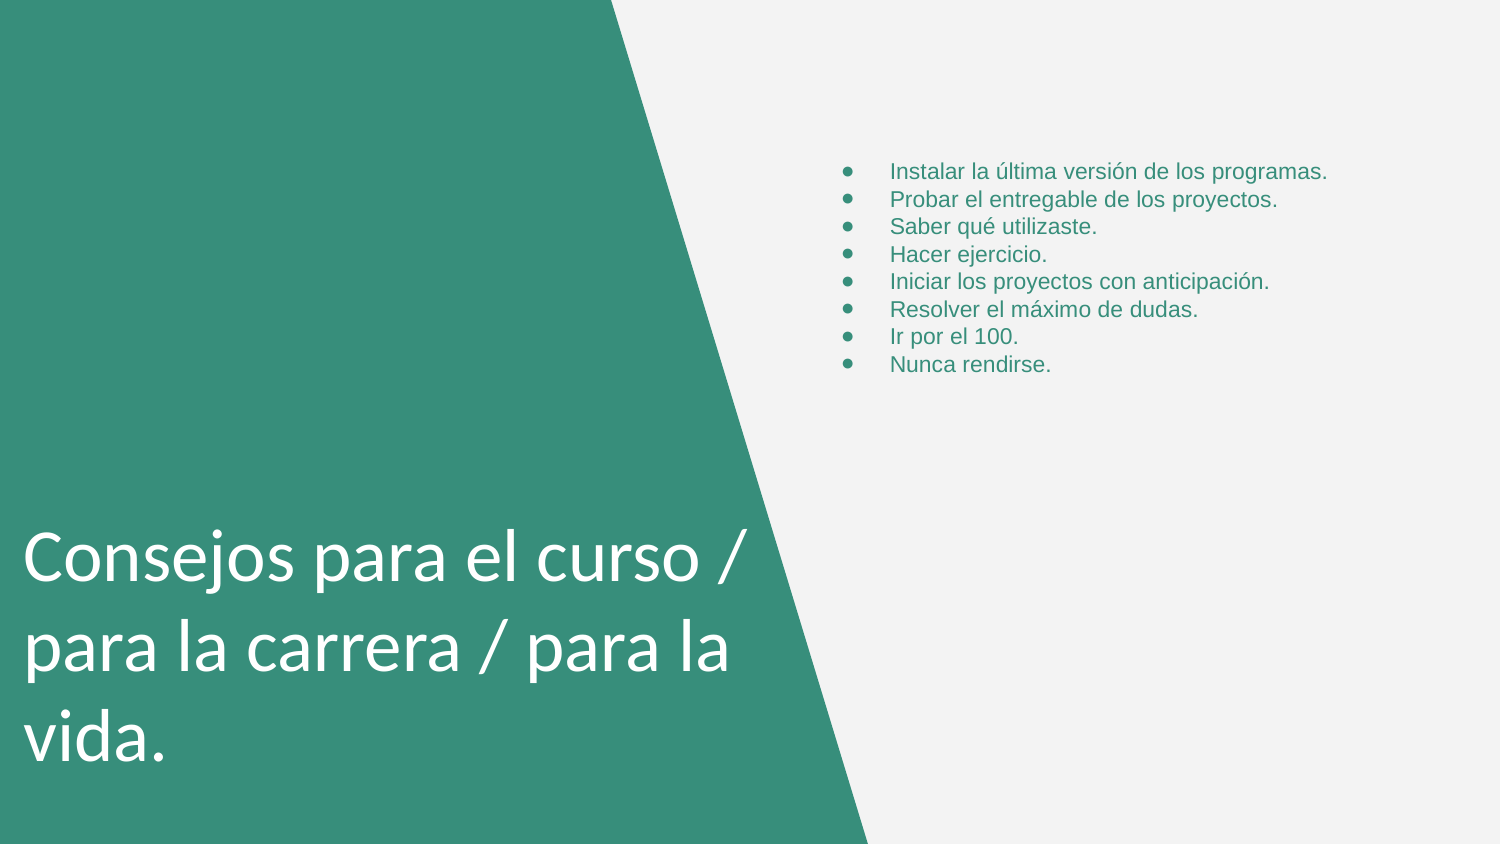

Instalar la última versión de los programas.
Probar el entregable de los proyectos.
Saber qué utilizaste.
Hacer ejercicio.
Iniciar los proyectos con anticipación.
Resolver el máximo de dudas.
Ir por el 100.
Nunca rendirse.
# Consejos para el curso / para la carrera / para la vida.